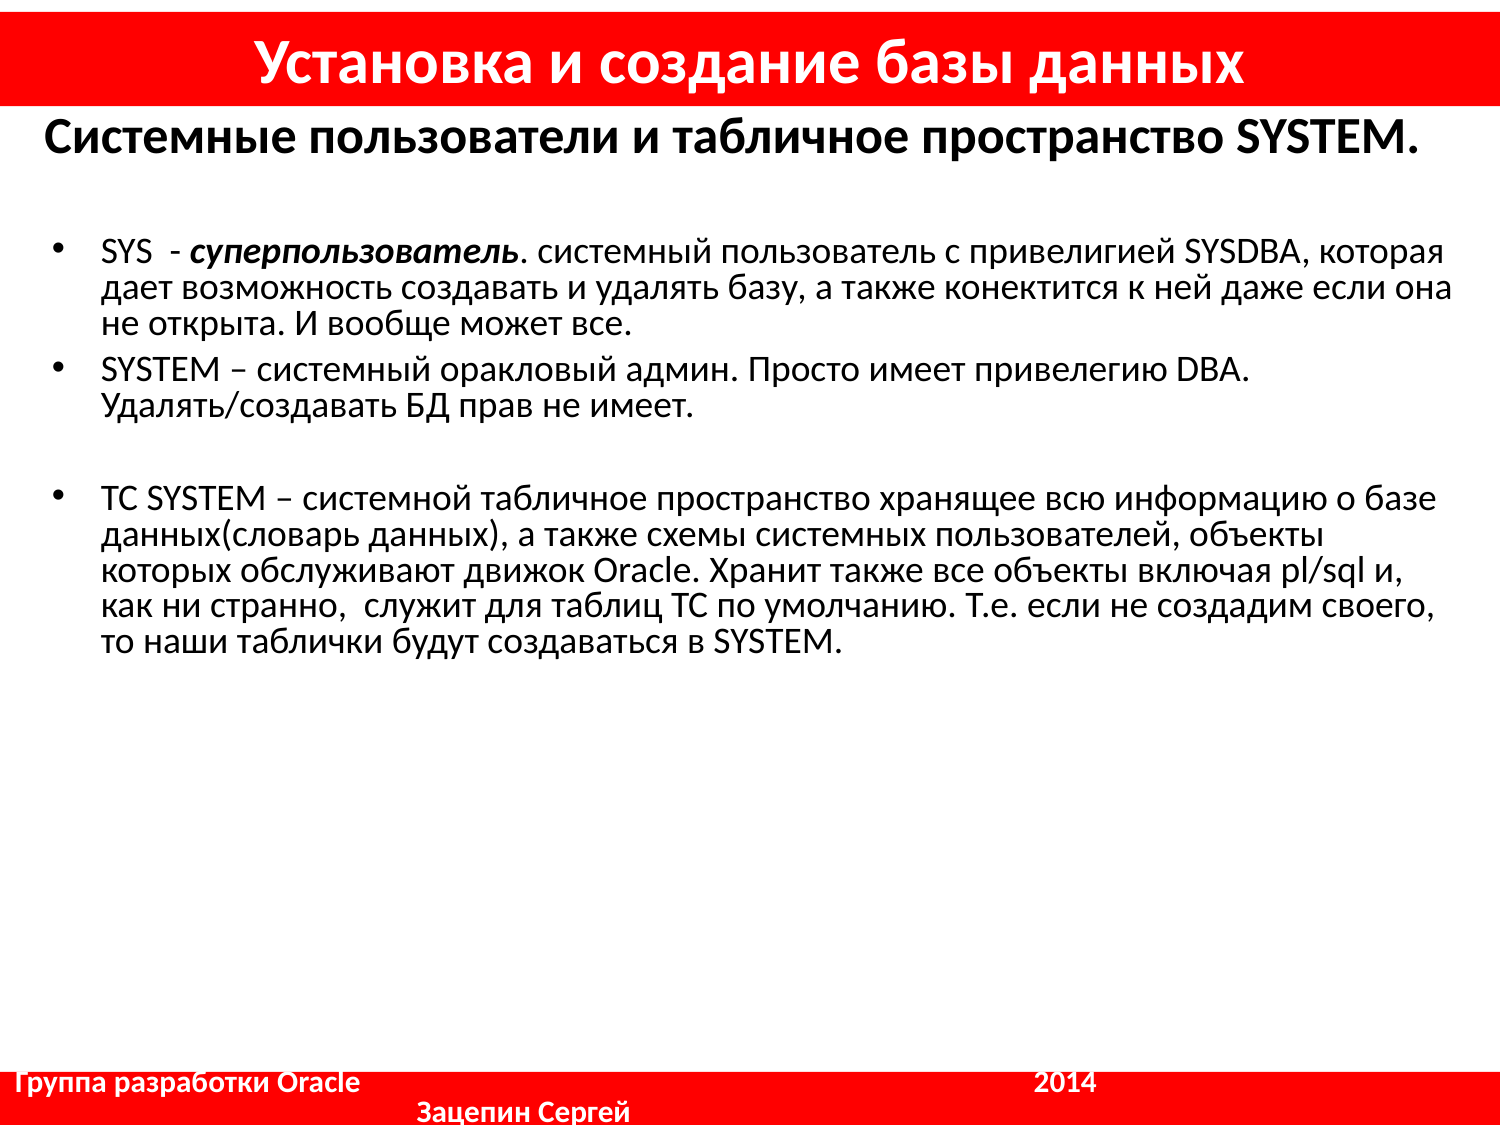

Установка и создание базы данных
Системные пользователи и табличное пространство SYSTEM.

SYS  - суперпользователь. системный пользователь с привелигией SYSDBA, которая дает возможность создавать и удалять базу, а также конектится к ней даже если она не открыта. И вообще может все.
SYSTEM – системный оракловый админ. Просто имеет привелегию DBA. Удалять/создавать БД прав не имеет.

ТС SYSTEM – системной табличное пространство хранящее всю информацию о базе данных(словарь данных), а также схемы системных пользователей, объекты которых обслуживают движок Oracle. Хранит также все объекты включая pl/sql и, как ни странно,  служит для таблиц ТС по умолчанию. Т.е. если не создадим своего, то наши таблички будут создаваться в SYSTEM.
Группа разработки Oracle				                 2014	    	 	                                    Зацепин Сергей